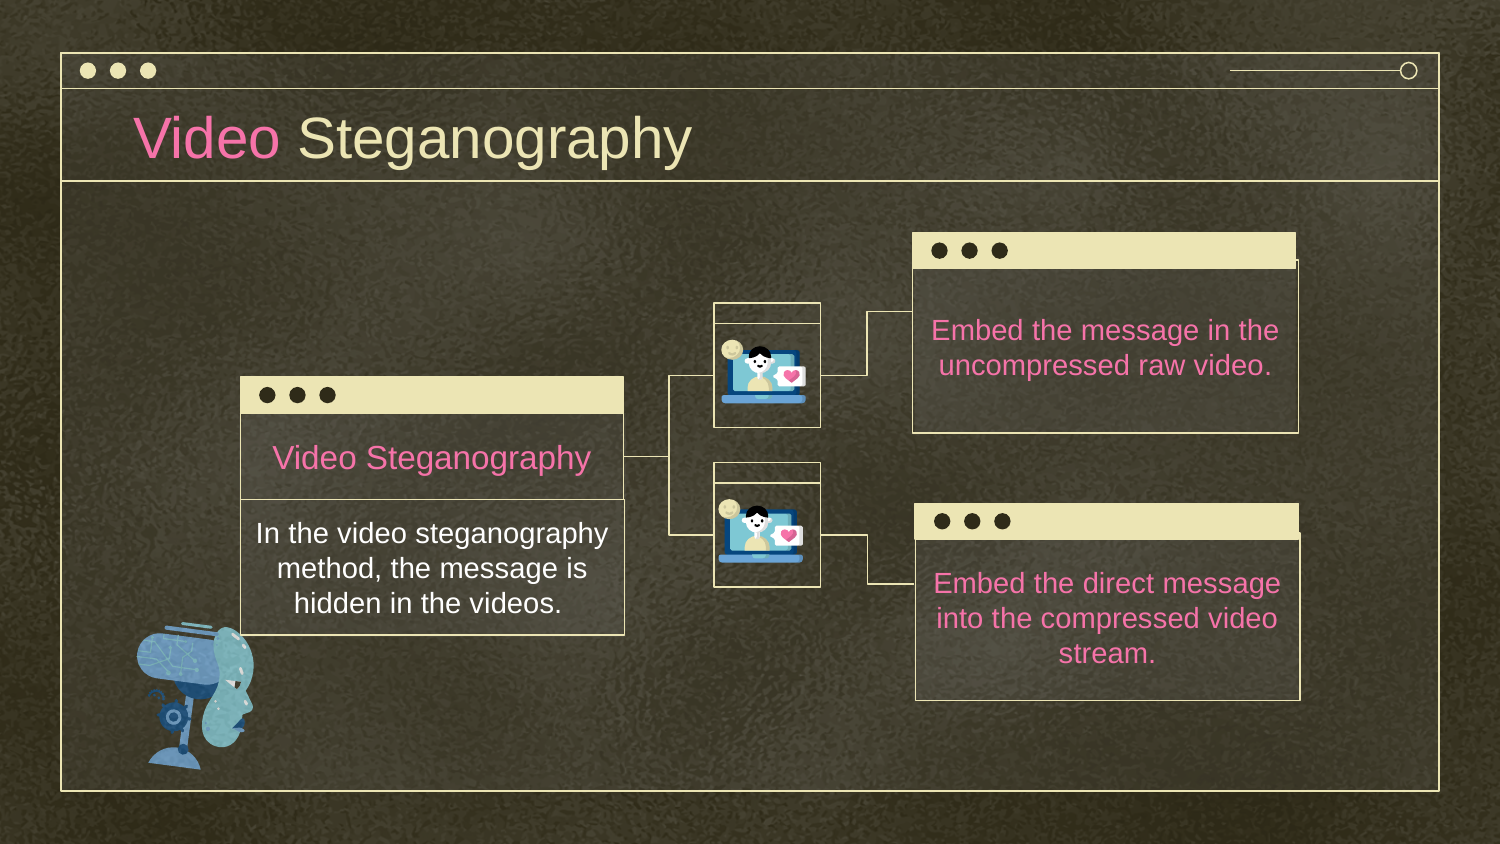

# Video Steganography

Embed the message in the uncompressed raw video.

Video Steganography

In the video steganography method, the message is hidden in the videos.

Embed the direct message into the compressed video stream.